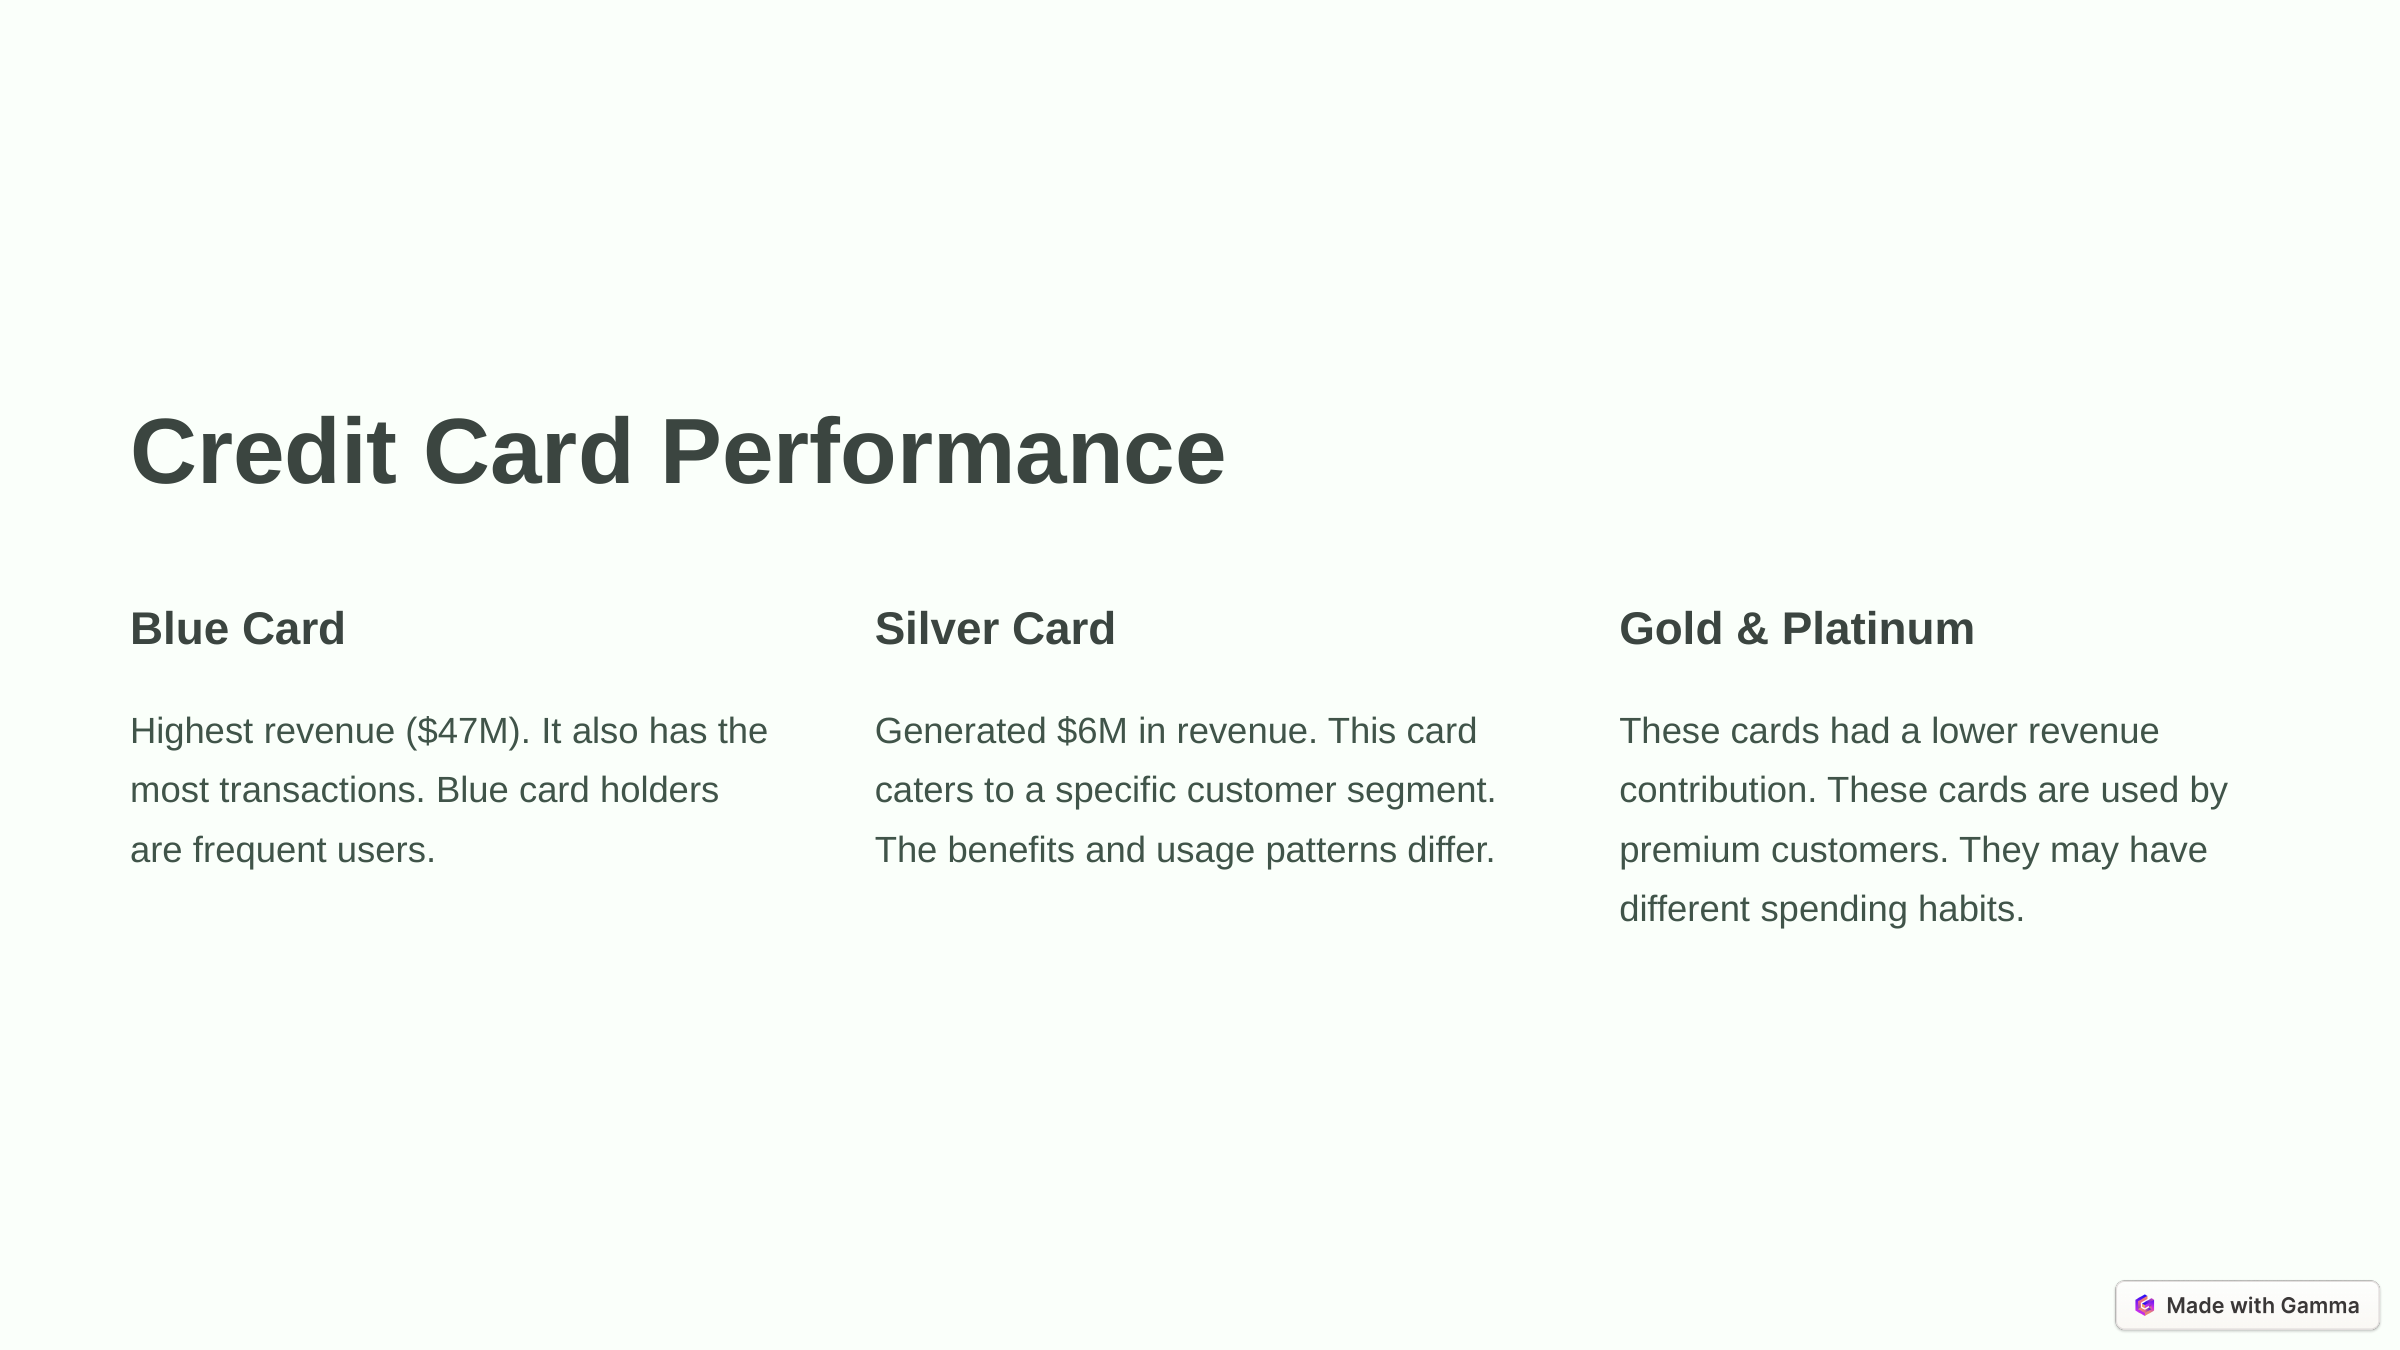

Credit Card Performance
Blue Card
Silver Card
Gold & Platinum
Highest revenue ($47M). It also has the most transactions. Blue card holders are frequent users.
Generated $6M in revenue. This card caters to a specific customer segment. The benefits and usage patterns differ.
These cards had a lower revenue contribution. These cards are used by premium customers. They may have different spending habits.